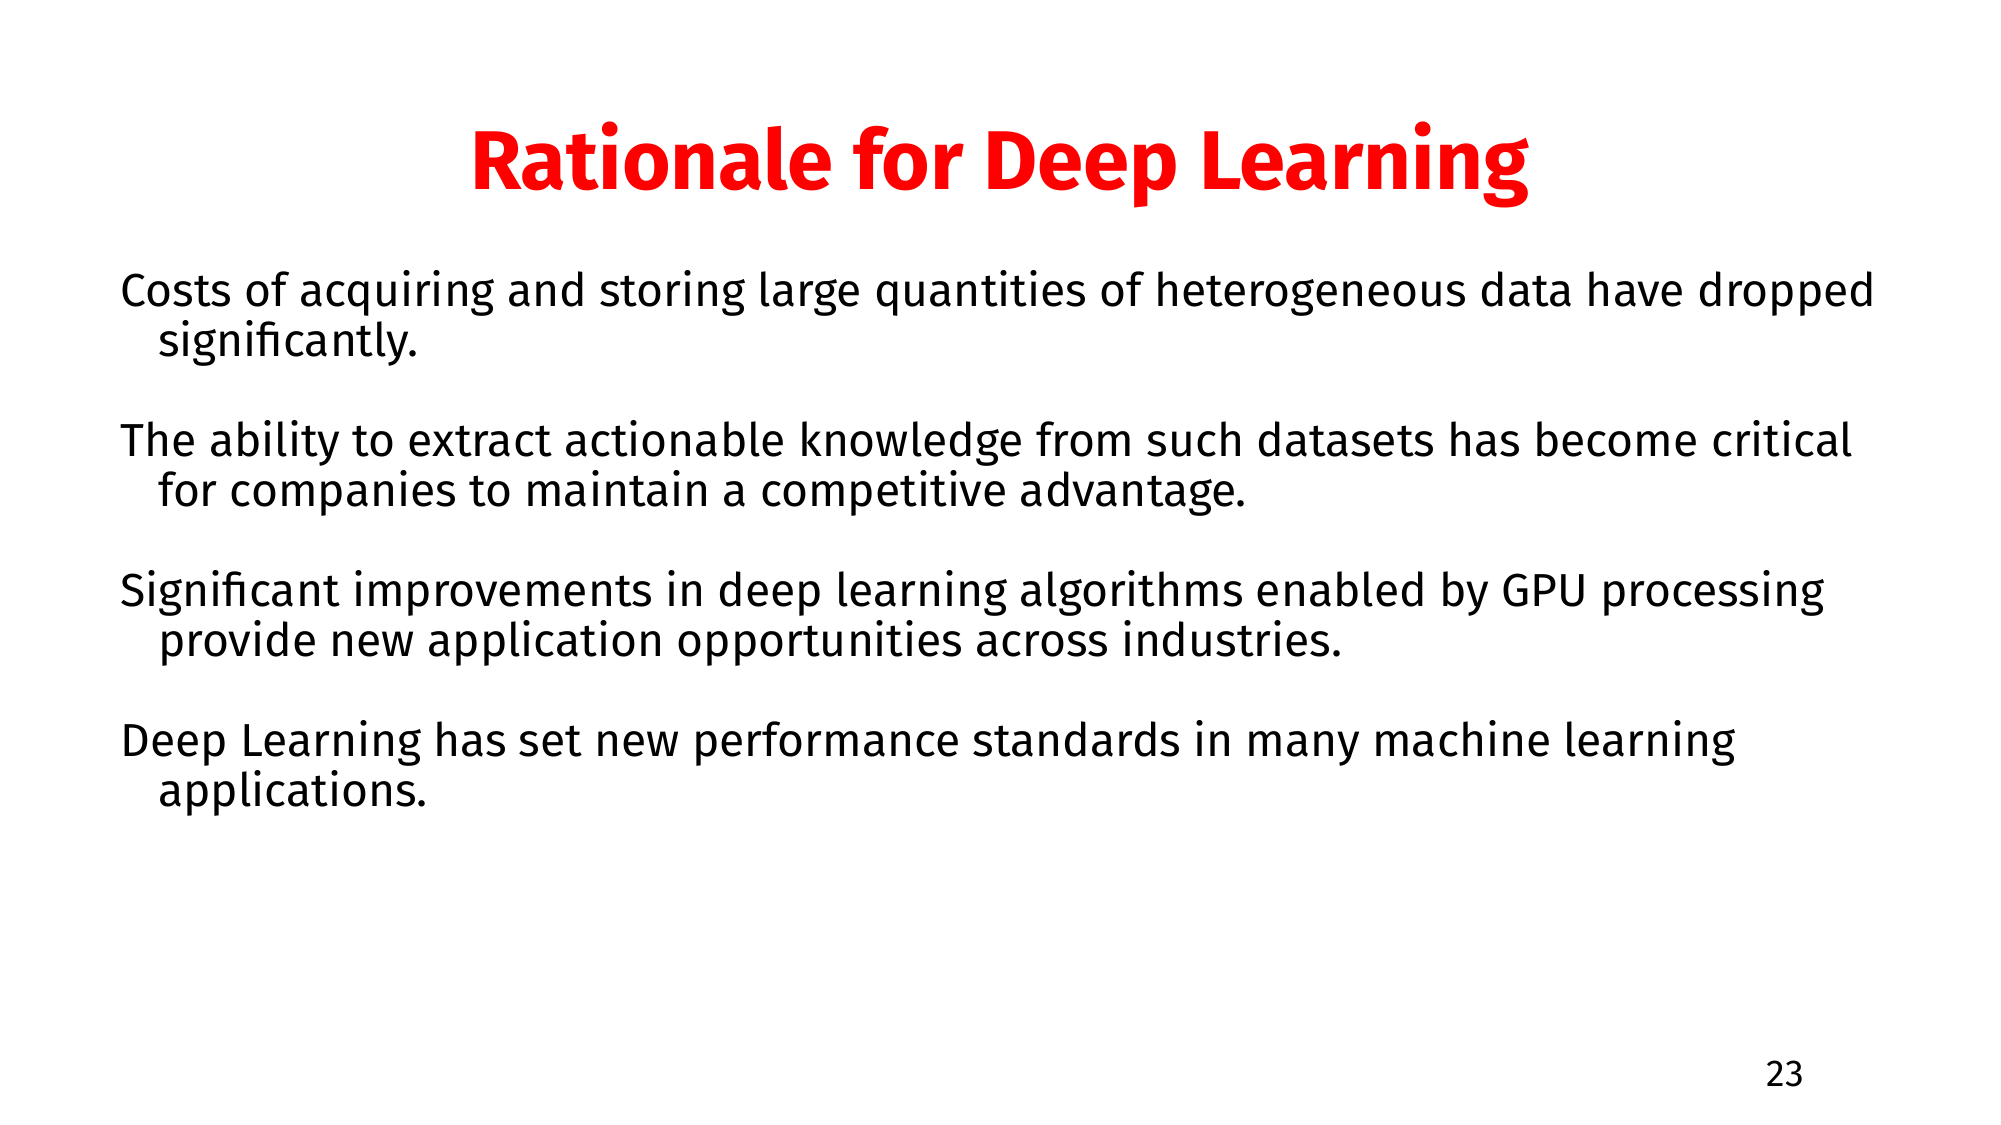

# Rationale for Deep Learning
Costs of acquiring and storing large quantities of heterogeneous data have dropped significantly.

The ability to extract actionable knowledge from such datasets has become critical for companies to maintain a competitive advantage.

Significant improvements in deep learning algorithms enabled by GPU processing provide new application opportunities across industries.

Deep Learning has set new performance standards in many machine learning applications.

23